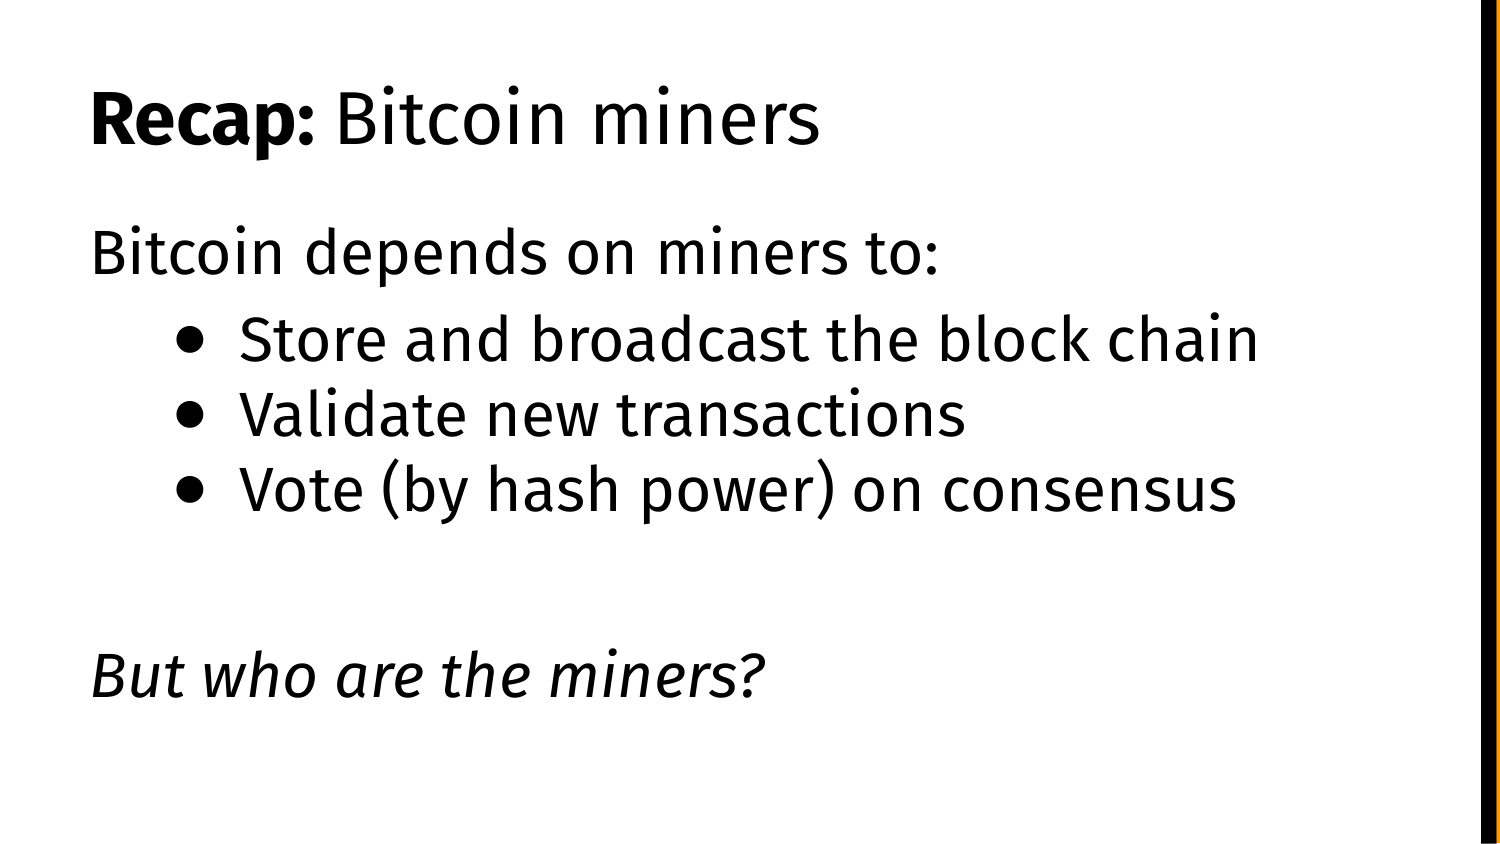

Recap: Bitcoin miners
Bitcoin depends on miners to:
Store and broadcast the block chain
Validate new transactions
Vote (by hash power) on consensus
But who are the miners?